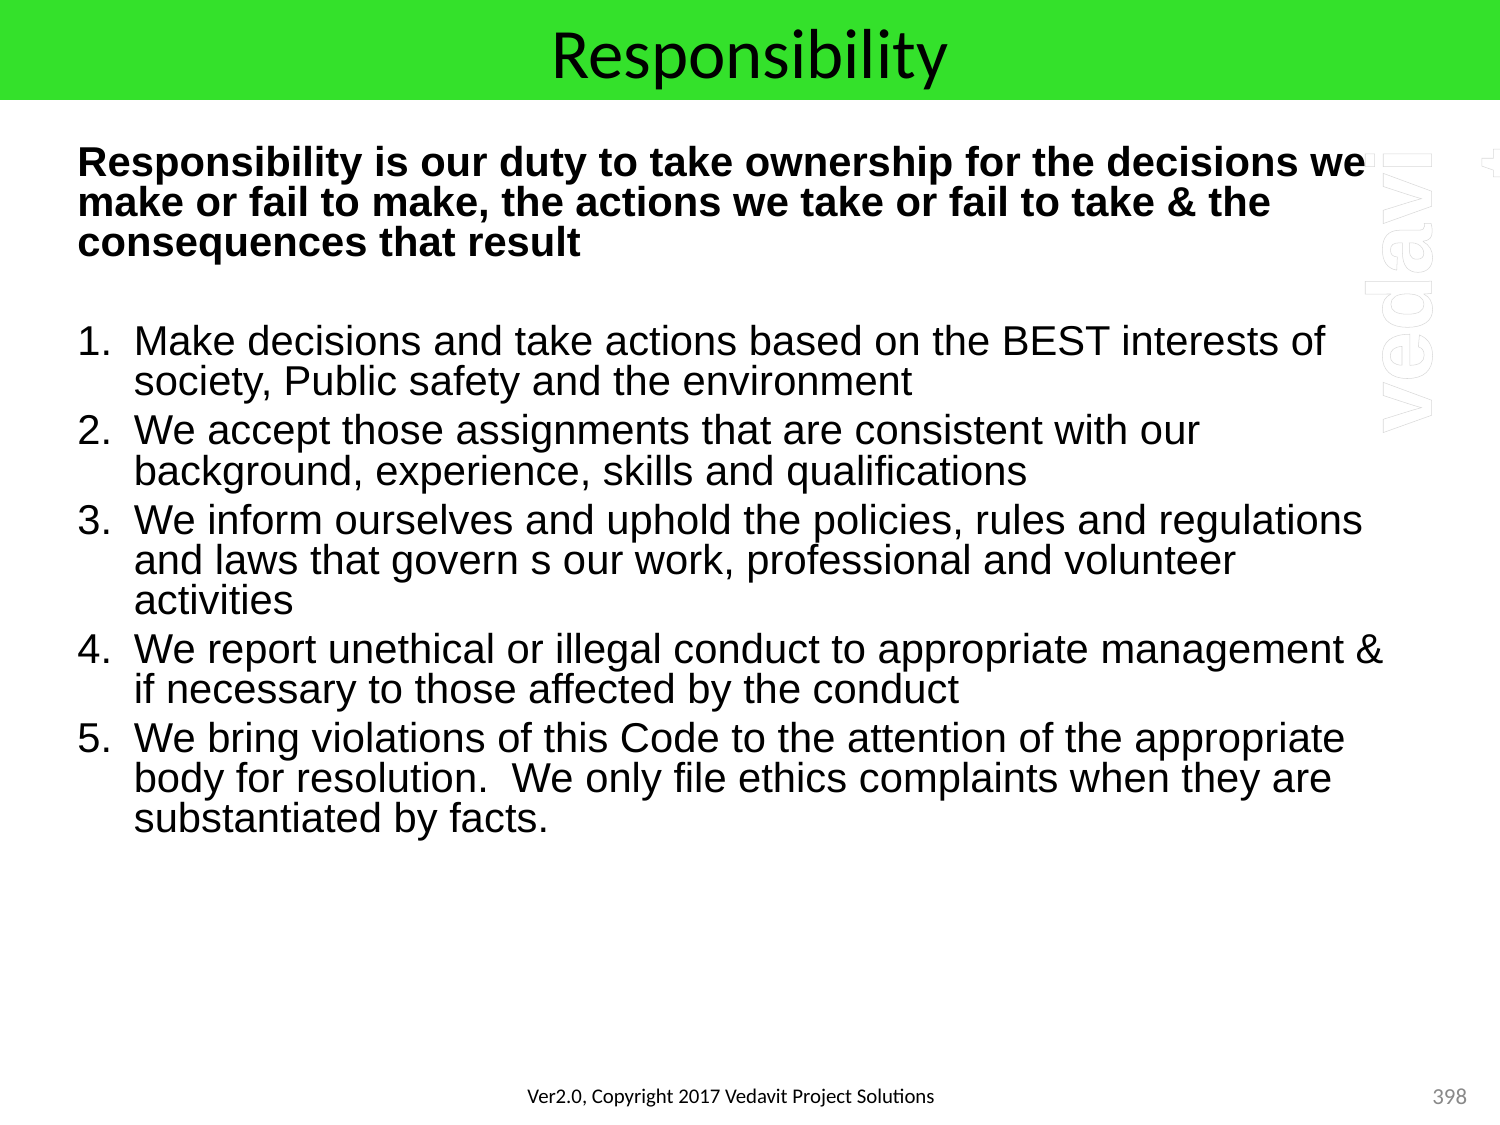

# Responsibility

Responsibility is our duty to take ownership for the decisions we make or fail to make, the actions we take or fail to take & the consequences that result

Make decisions and take actions based on the BEST interests of society, Public safety and the environment
We accept those assignments that are consistent with our background, experience, skills and qualifications
We inform ourselves and uphold the policies, rules and regulations and laws that govern s our work, professional and volunteer activities
We report unethical or illegal conduct to appropriate management & if necessary to those affected by the conduct
We bring violations of this Code to the attention of the appropriate body for resolution.  We only file ethics complaints when they are substantiated by facts.

398